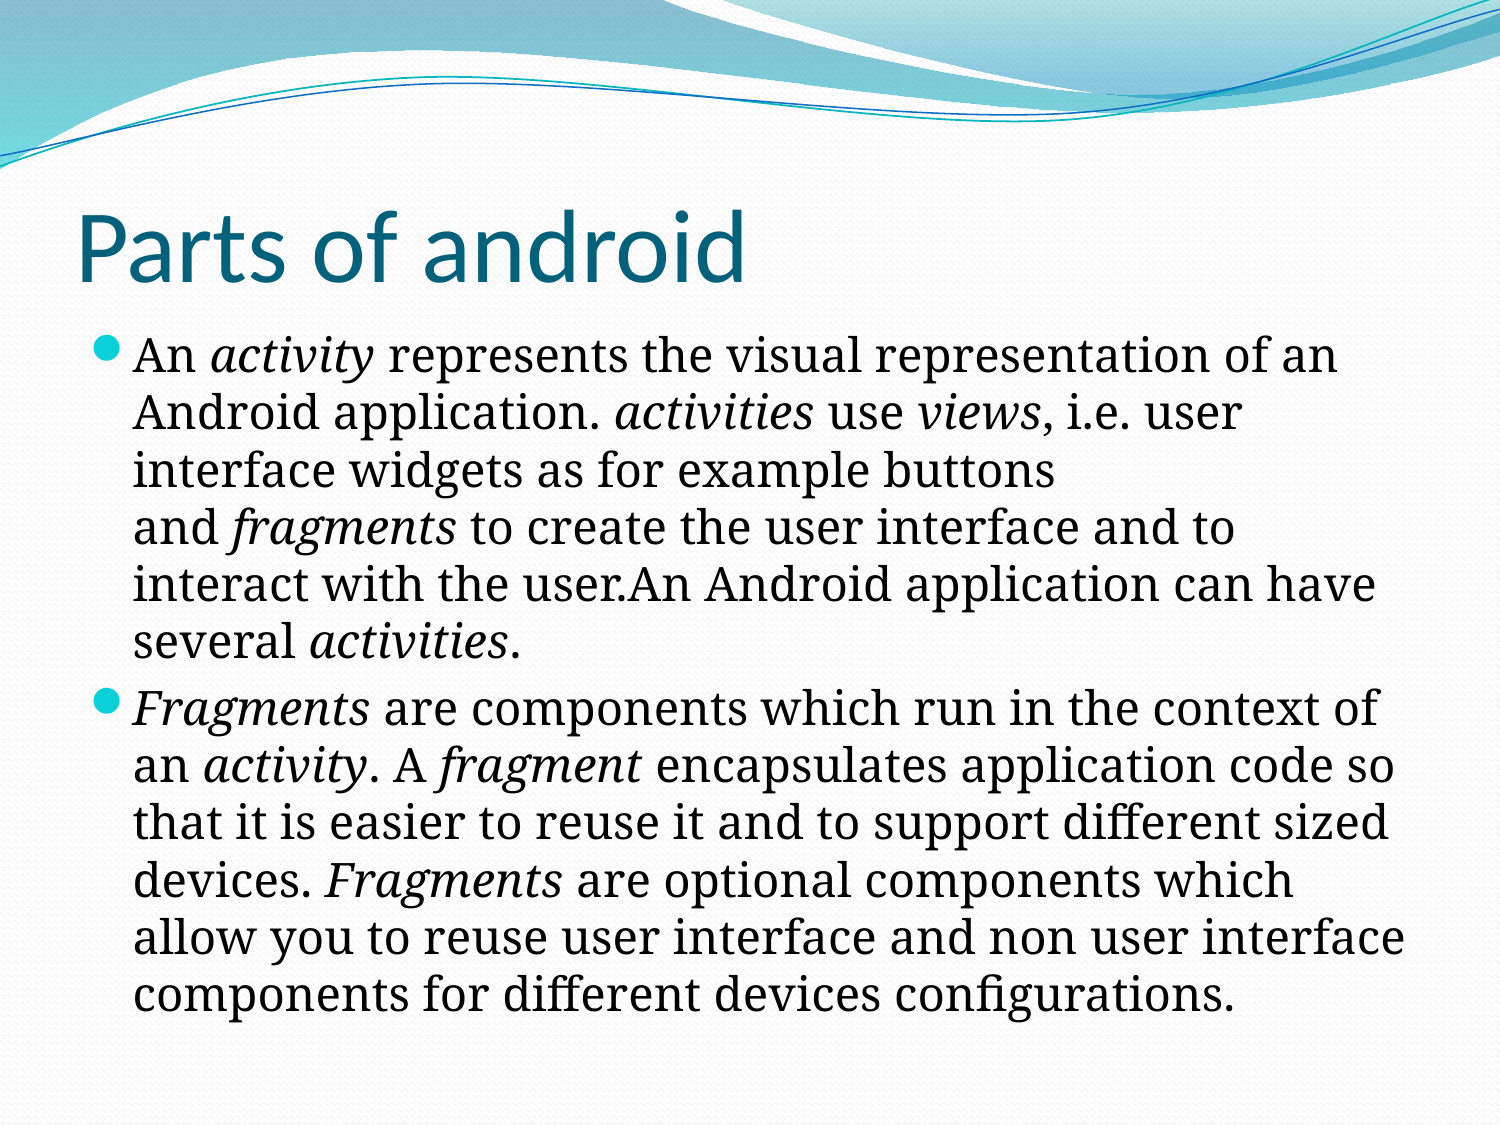

# Parts of android
An activity represents the visual representation of an Android application. activities use views, i.e. user interface widgets as for example buttons and fragments to create the user interface and to interact with the user.An Android application can have several activities.
Fragments are components which run in the context of an activity. A fragment encapsulates application code so that it is easier to reuse it and to support different sized devices. Fragments are optional components which allow you to reuse user interface and non user interface components for different devices configurations.